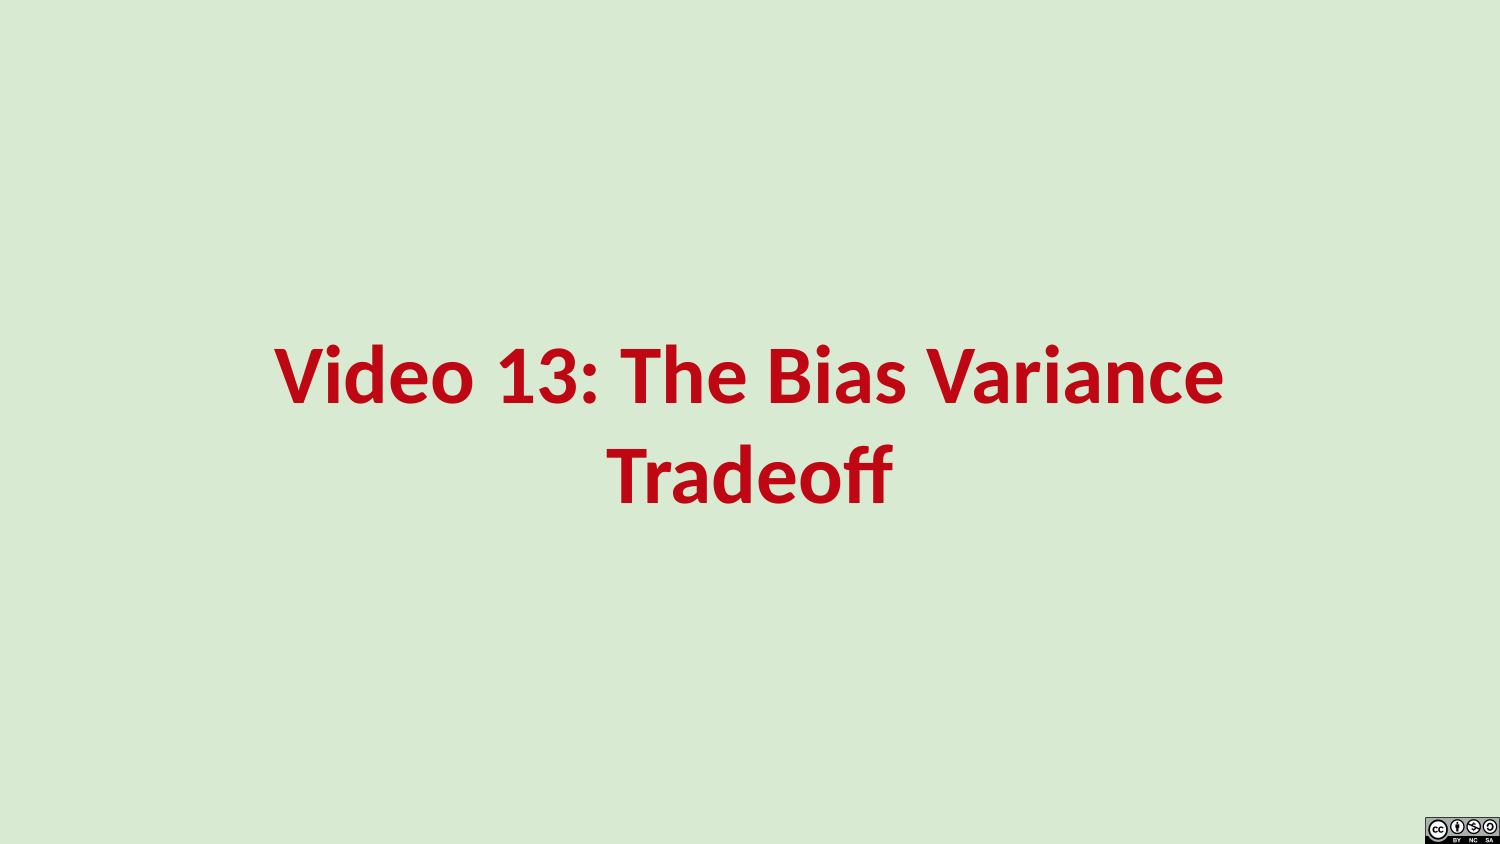

# Video 13: The Bias Variance Tradeoff